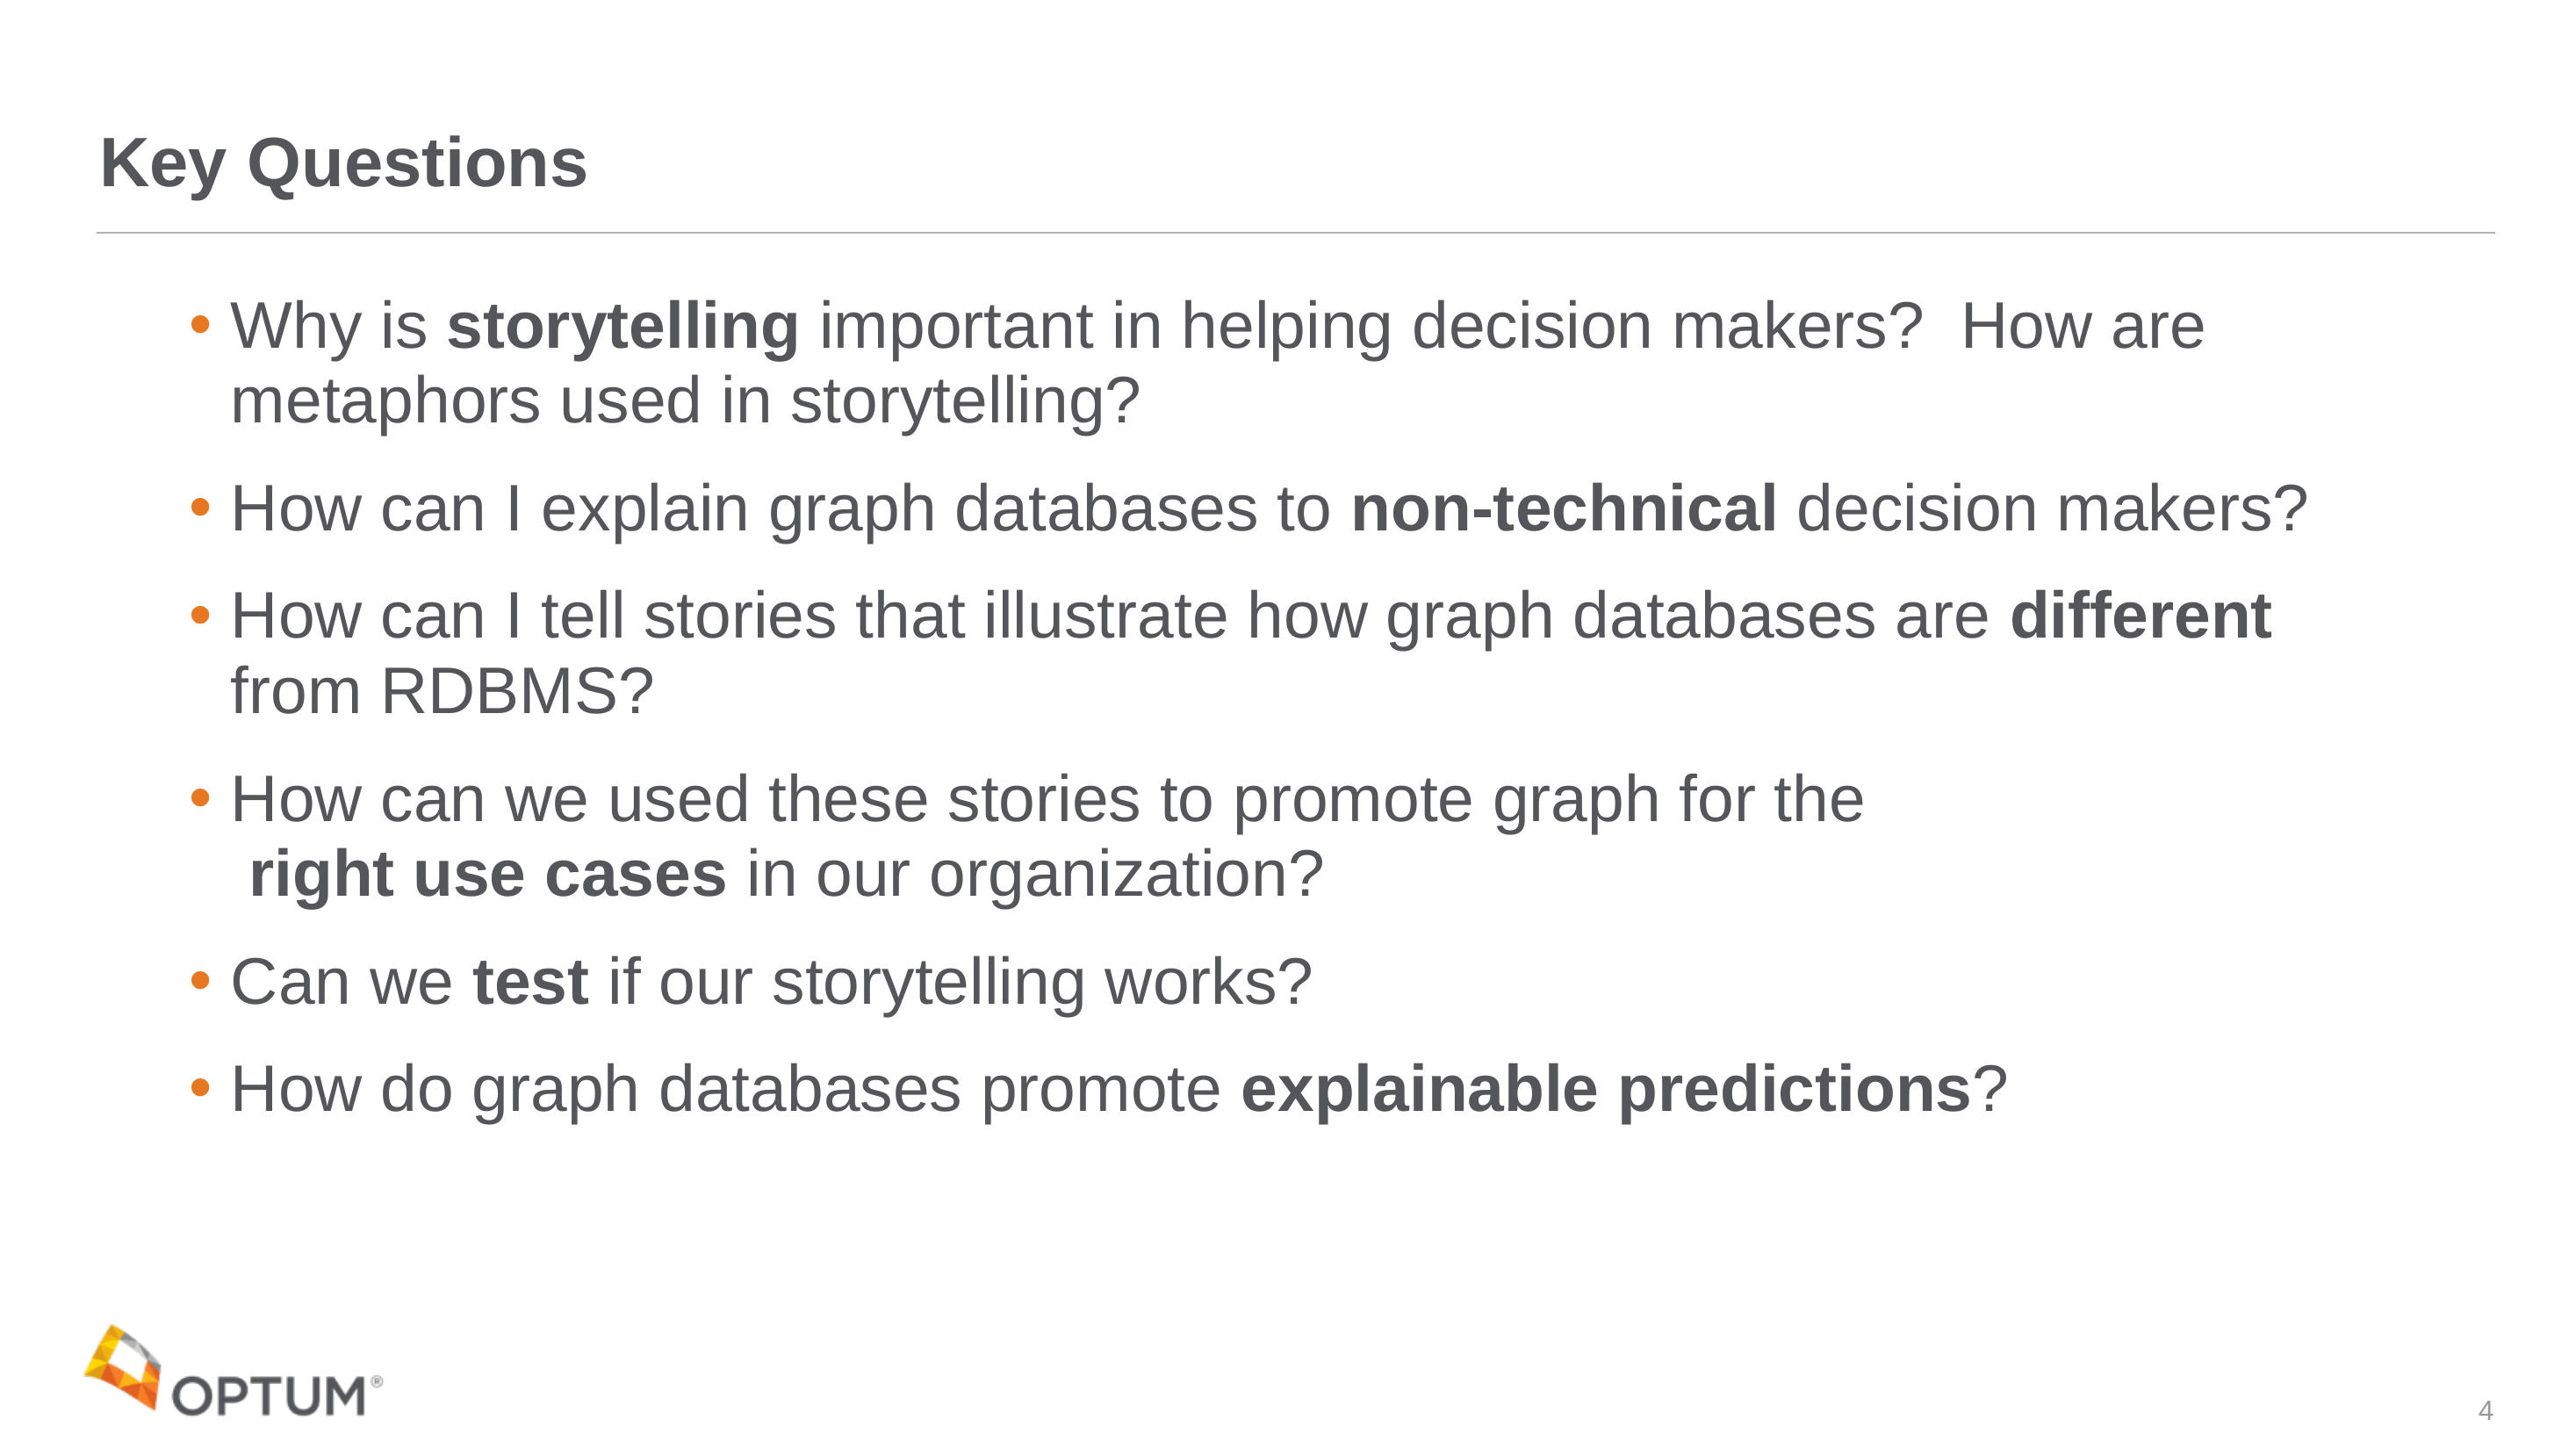

# Key Questions
Why is storytelling important in helping decision makers?  How are metaphors used in storytelling?
How can I explain graph databases to non-technical decision makers?
How can I tell stories that illustrate how graph databases are different from RDBMS?
How can we used these stories to promote graph for the
 right use cases in our organization?
Can we test if our storytelling works?
How do graph databases promote explainable predictions?
4